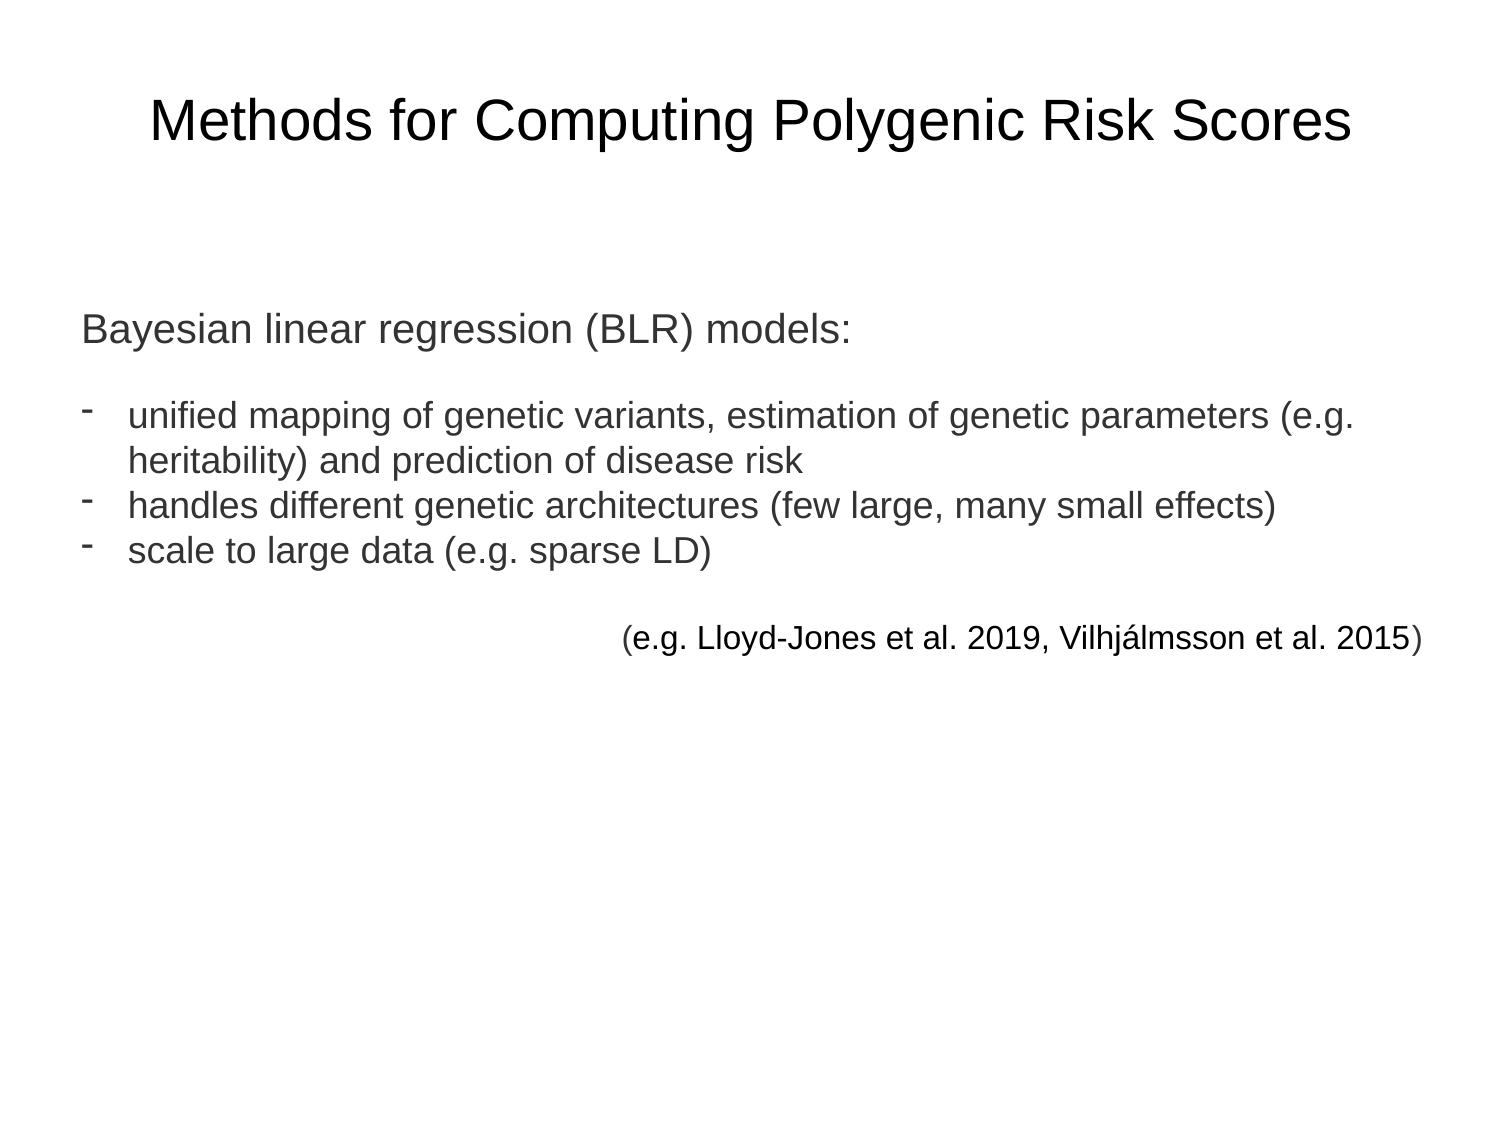

Methods for Computing Polygenic Risk Scores

Bayesian linear regression (BLR) models:

unified mapping of genetic variants, estimation of genetic parameters (e.g. heritability) and prediction of disease risk
handles different genetic architectures (few large, many small effects)
scale to large data (e.g. sparse LD)

(e.g. Lloyd-Jones et al. 2019, Vilhjálmsson et al. 2015)